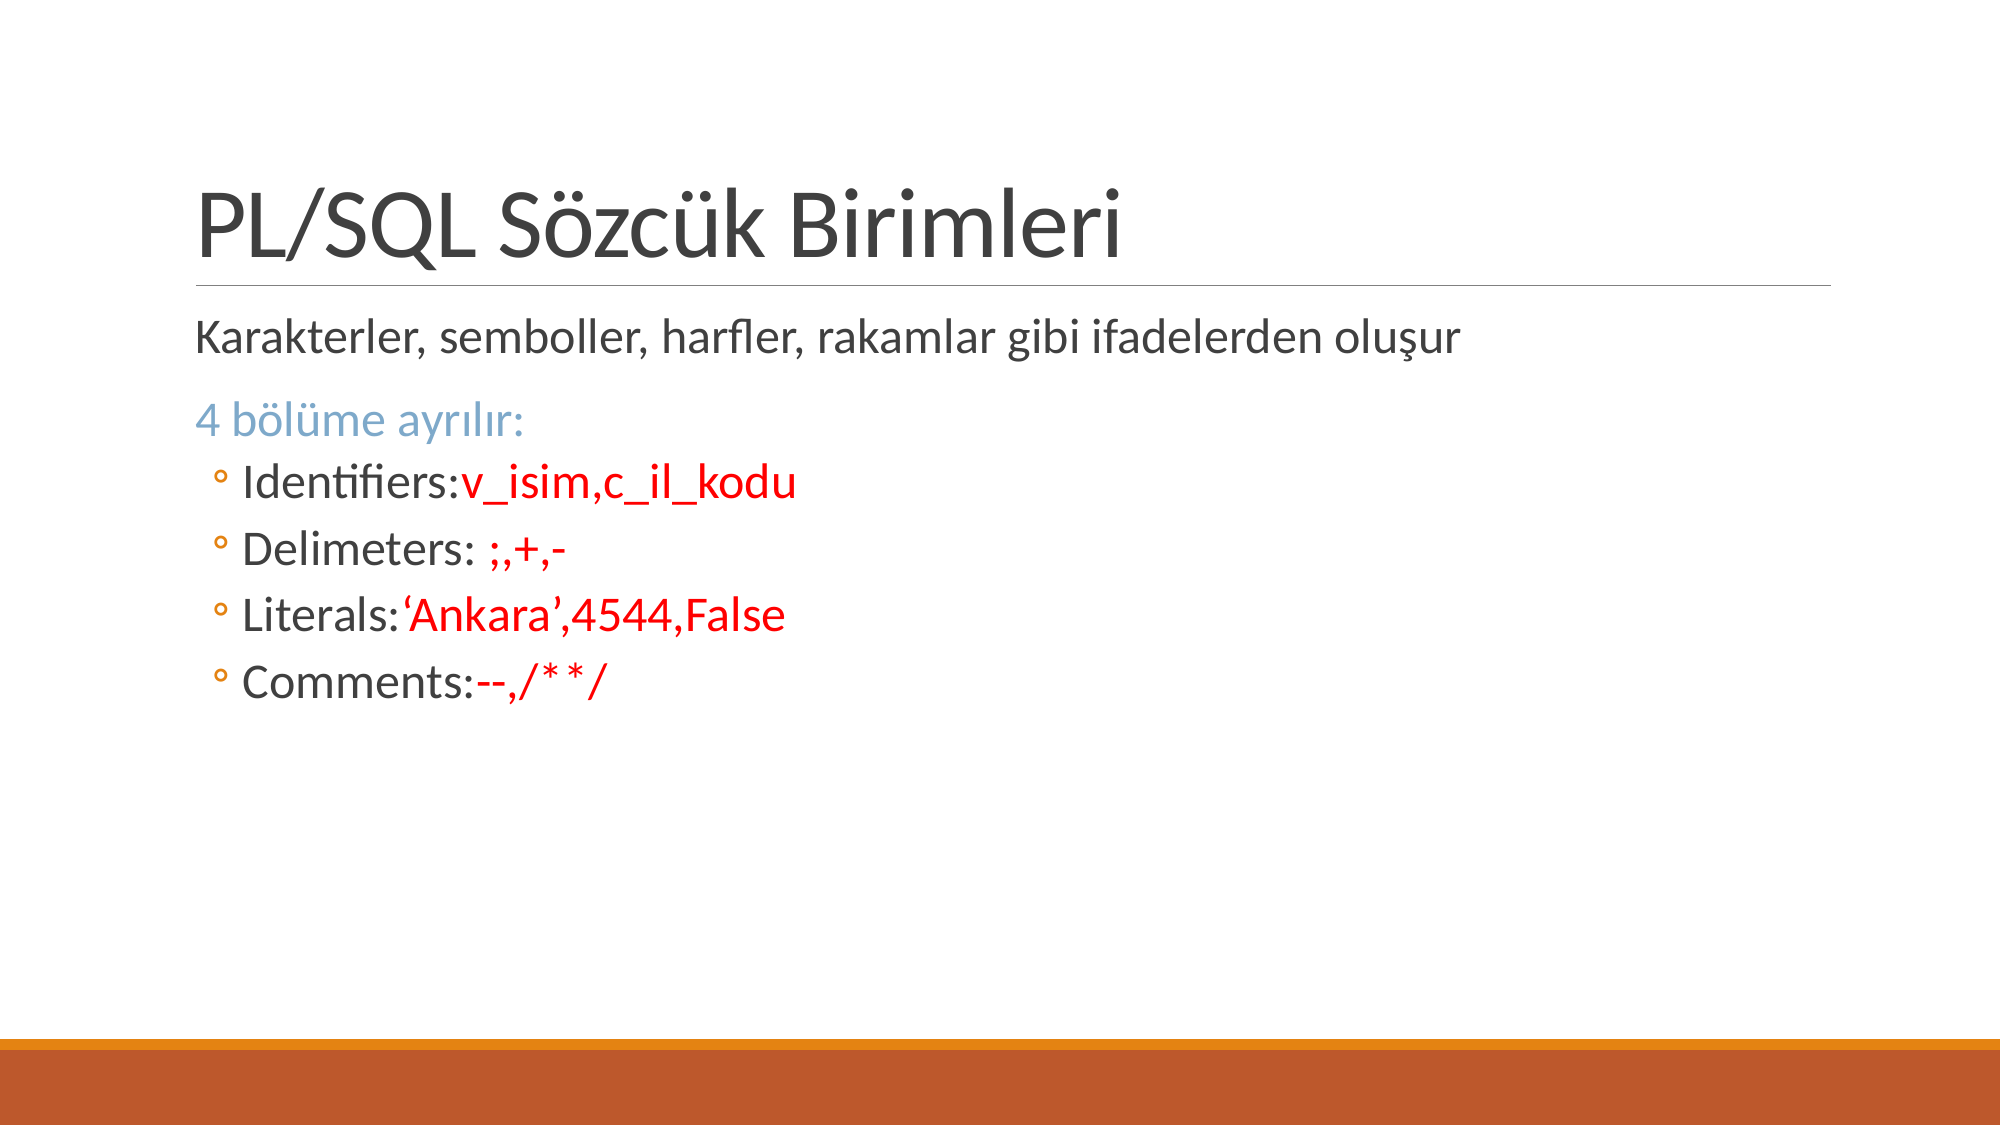

# PL/SQL Sözcük Birimleri
Karakterler, semboller, harfler, rakamlar gibi ifadelerden oluşur
4 bölüme ayrılır:
Identifiers:v_isim,c_il_kodu
Delimeters: ;,+,-
Literals:‘Ankara’,4544,False
Comments:--,/**/